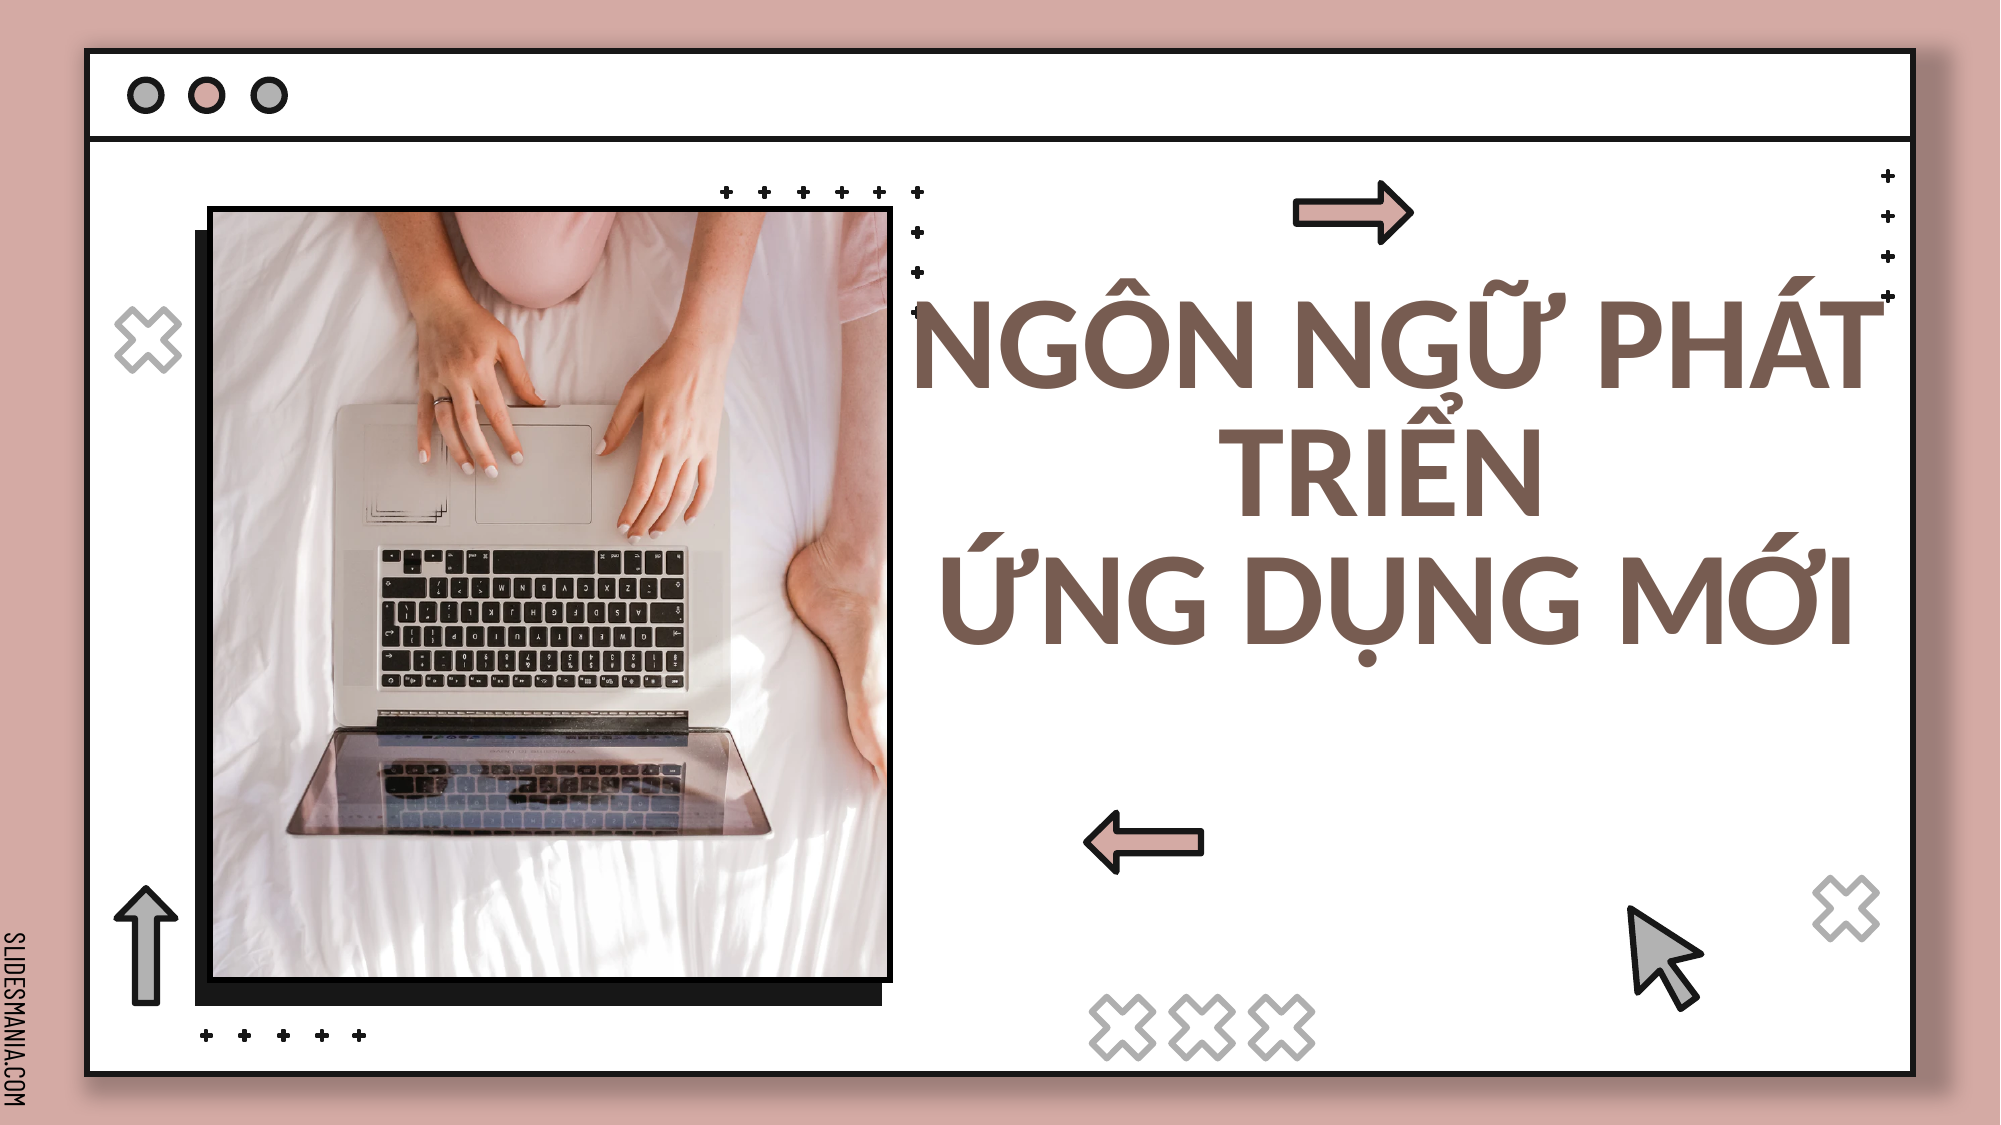

# NGÔN NGỮ PHÁT TRIỂN ỨNG DỤNG MỚI